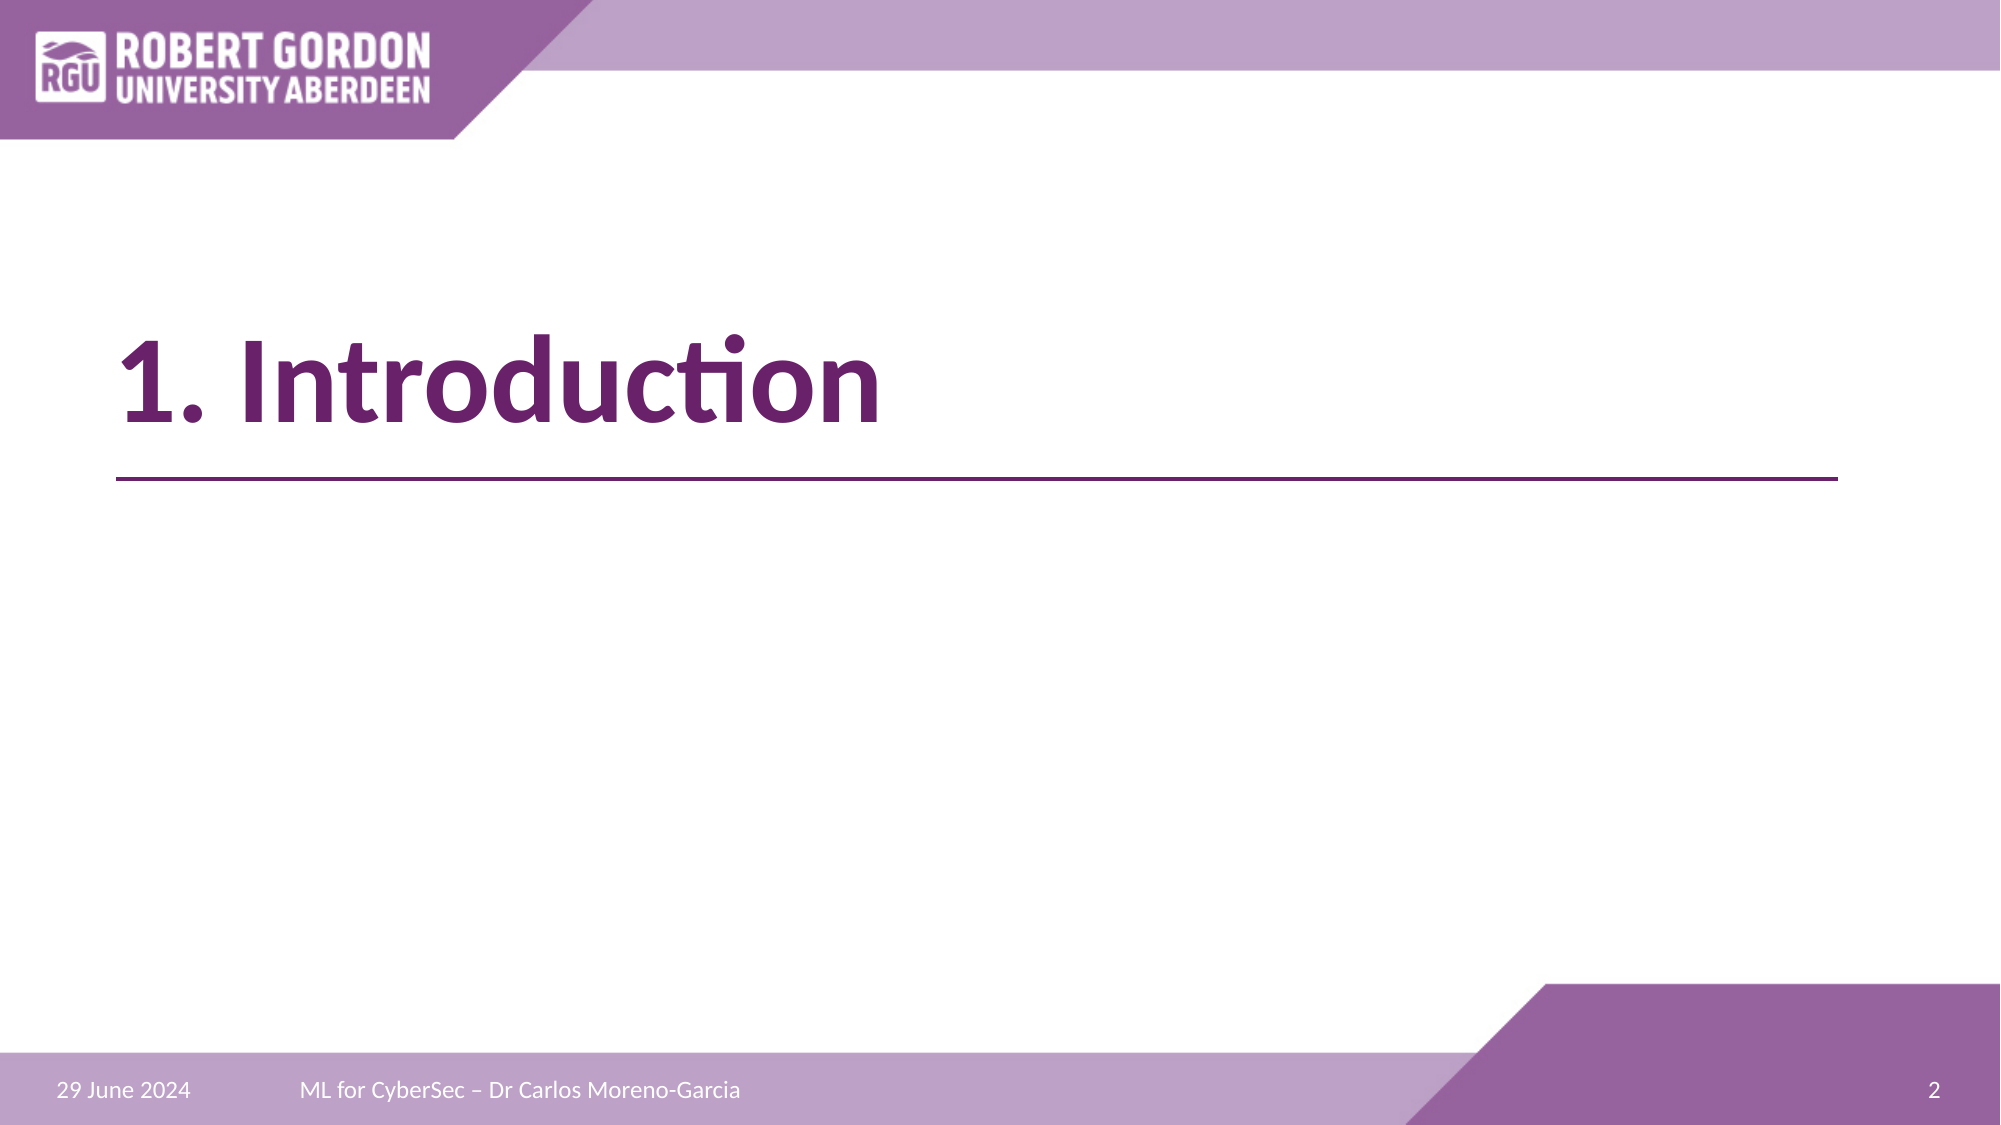

# 1. Introduction
2
29 June 2024
ML for CyberSec – Dr Carlos Moreno-Garcia